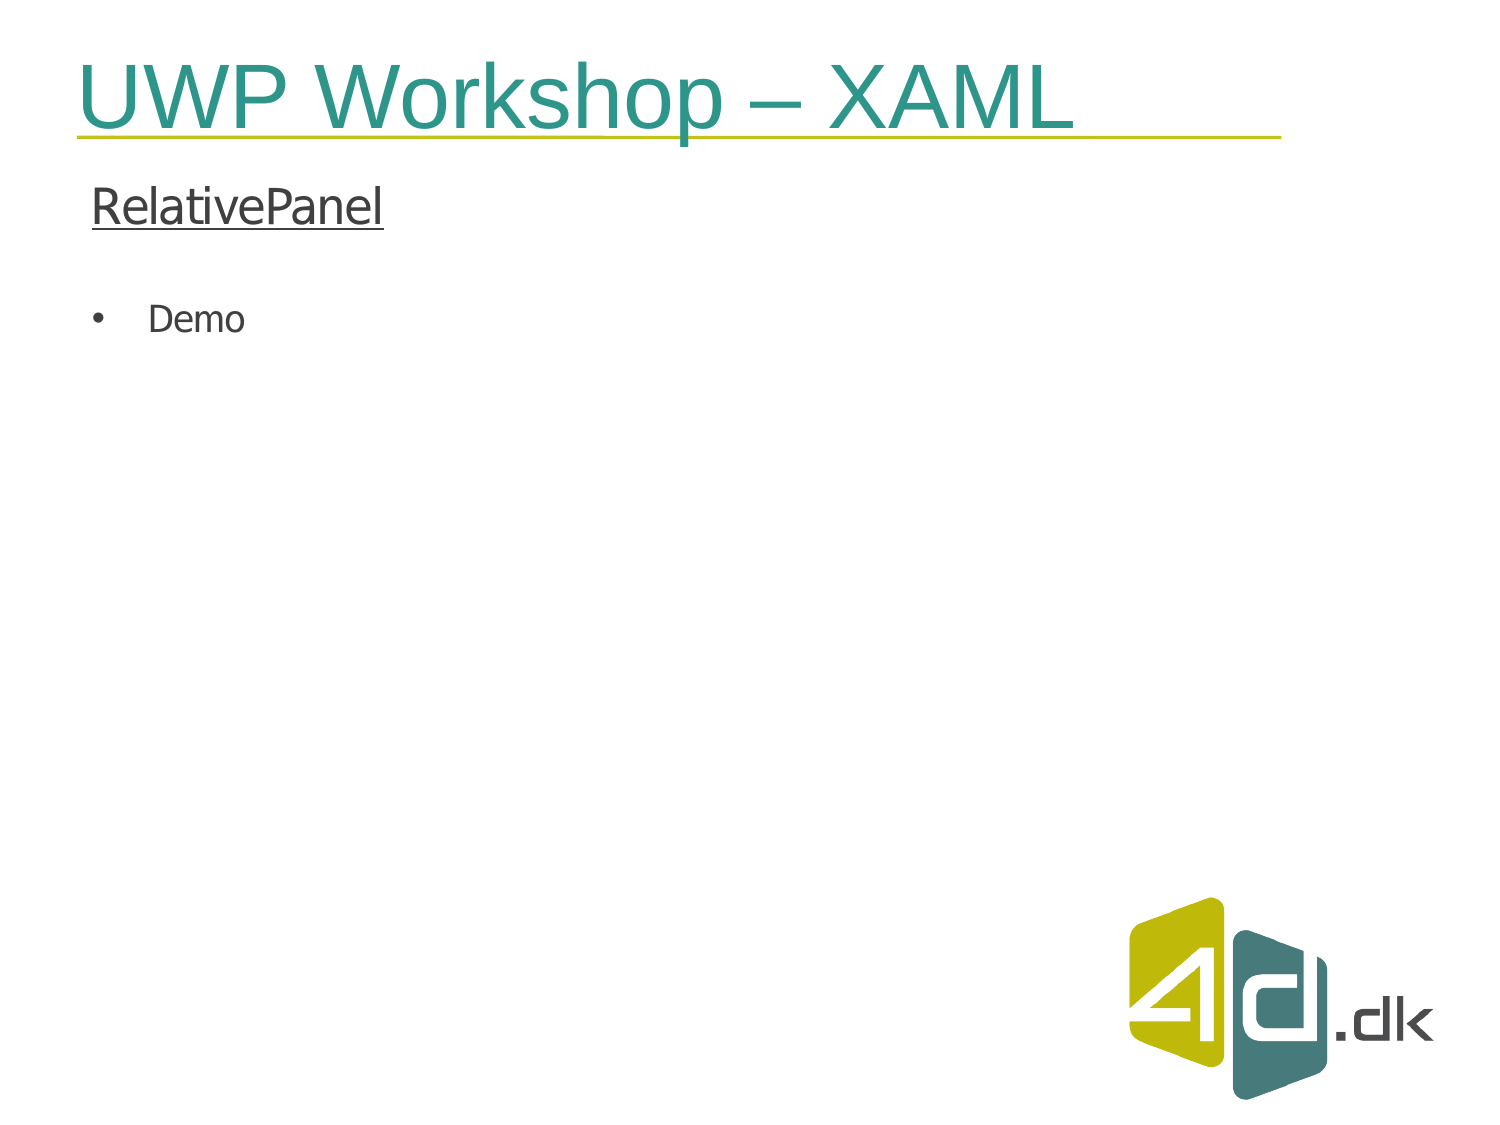

# UWP Workshop – XAML

RelativePanel

Demo